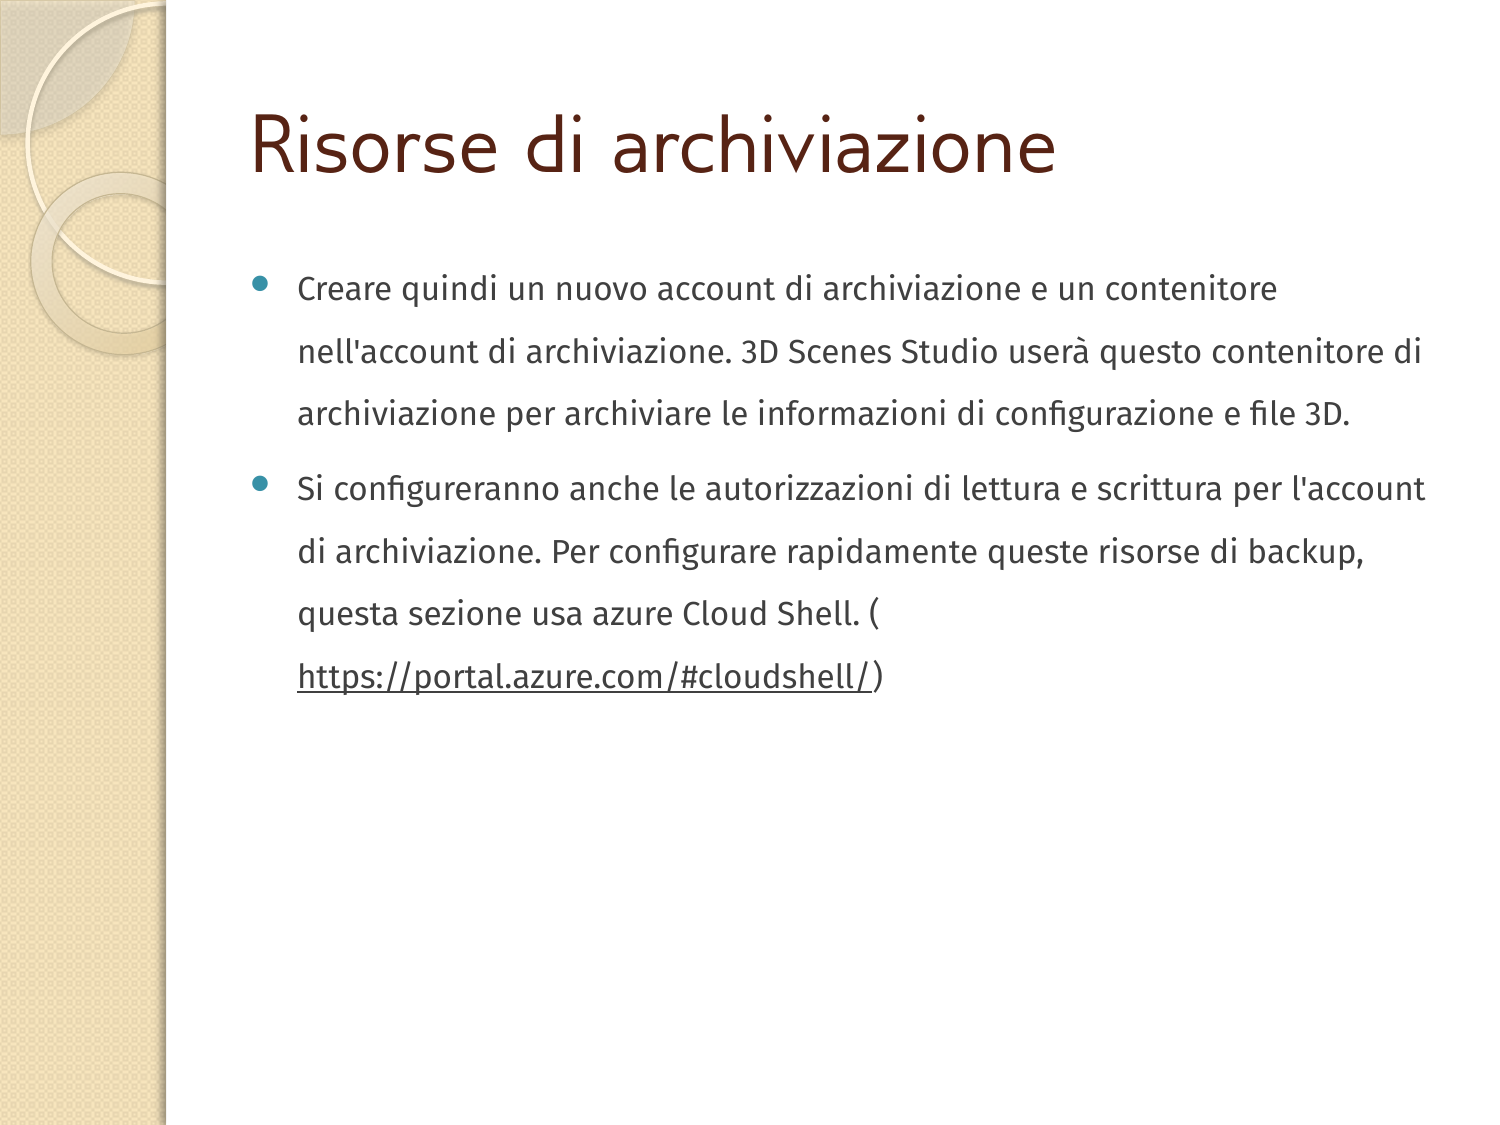

# Risorse di archiviazione
Creare quindi un nuovo account di archiviazione e un contenitore nell'account di archiviazione. 3D Scenes Studio userà questo contenitore di archiviazione per archiviare le informazioni di configurazione e file 3D.
Si configureranno anche le autorizzazioni di lettura e scrittura per l'account di archiviazione. Per configurare rapidamente queste risorse di backup, questa sezione usa azure Cloud Shell. (https://portal.azure.com/#cloudshell/)